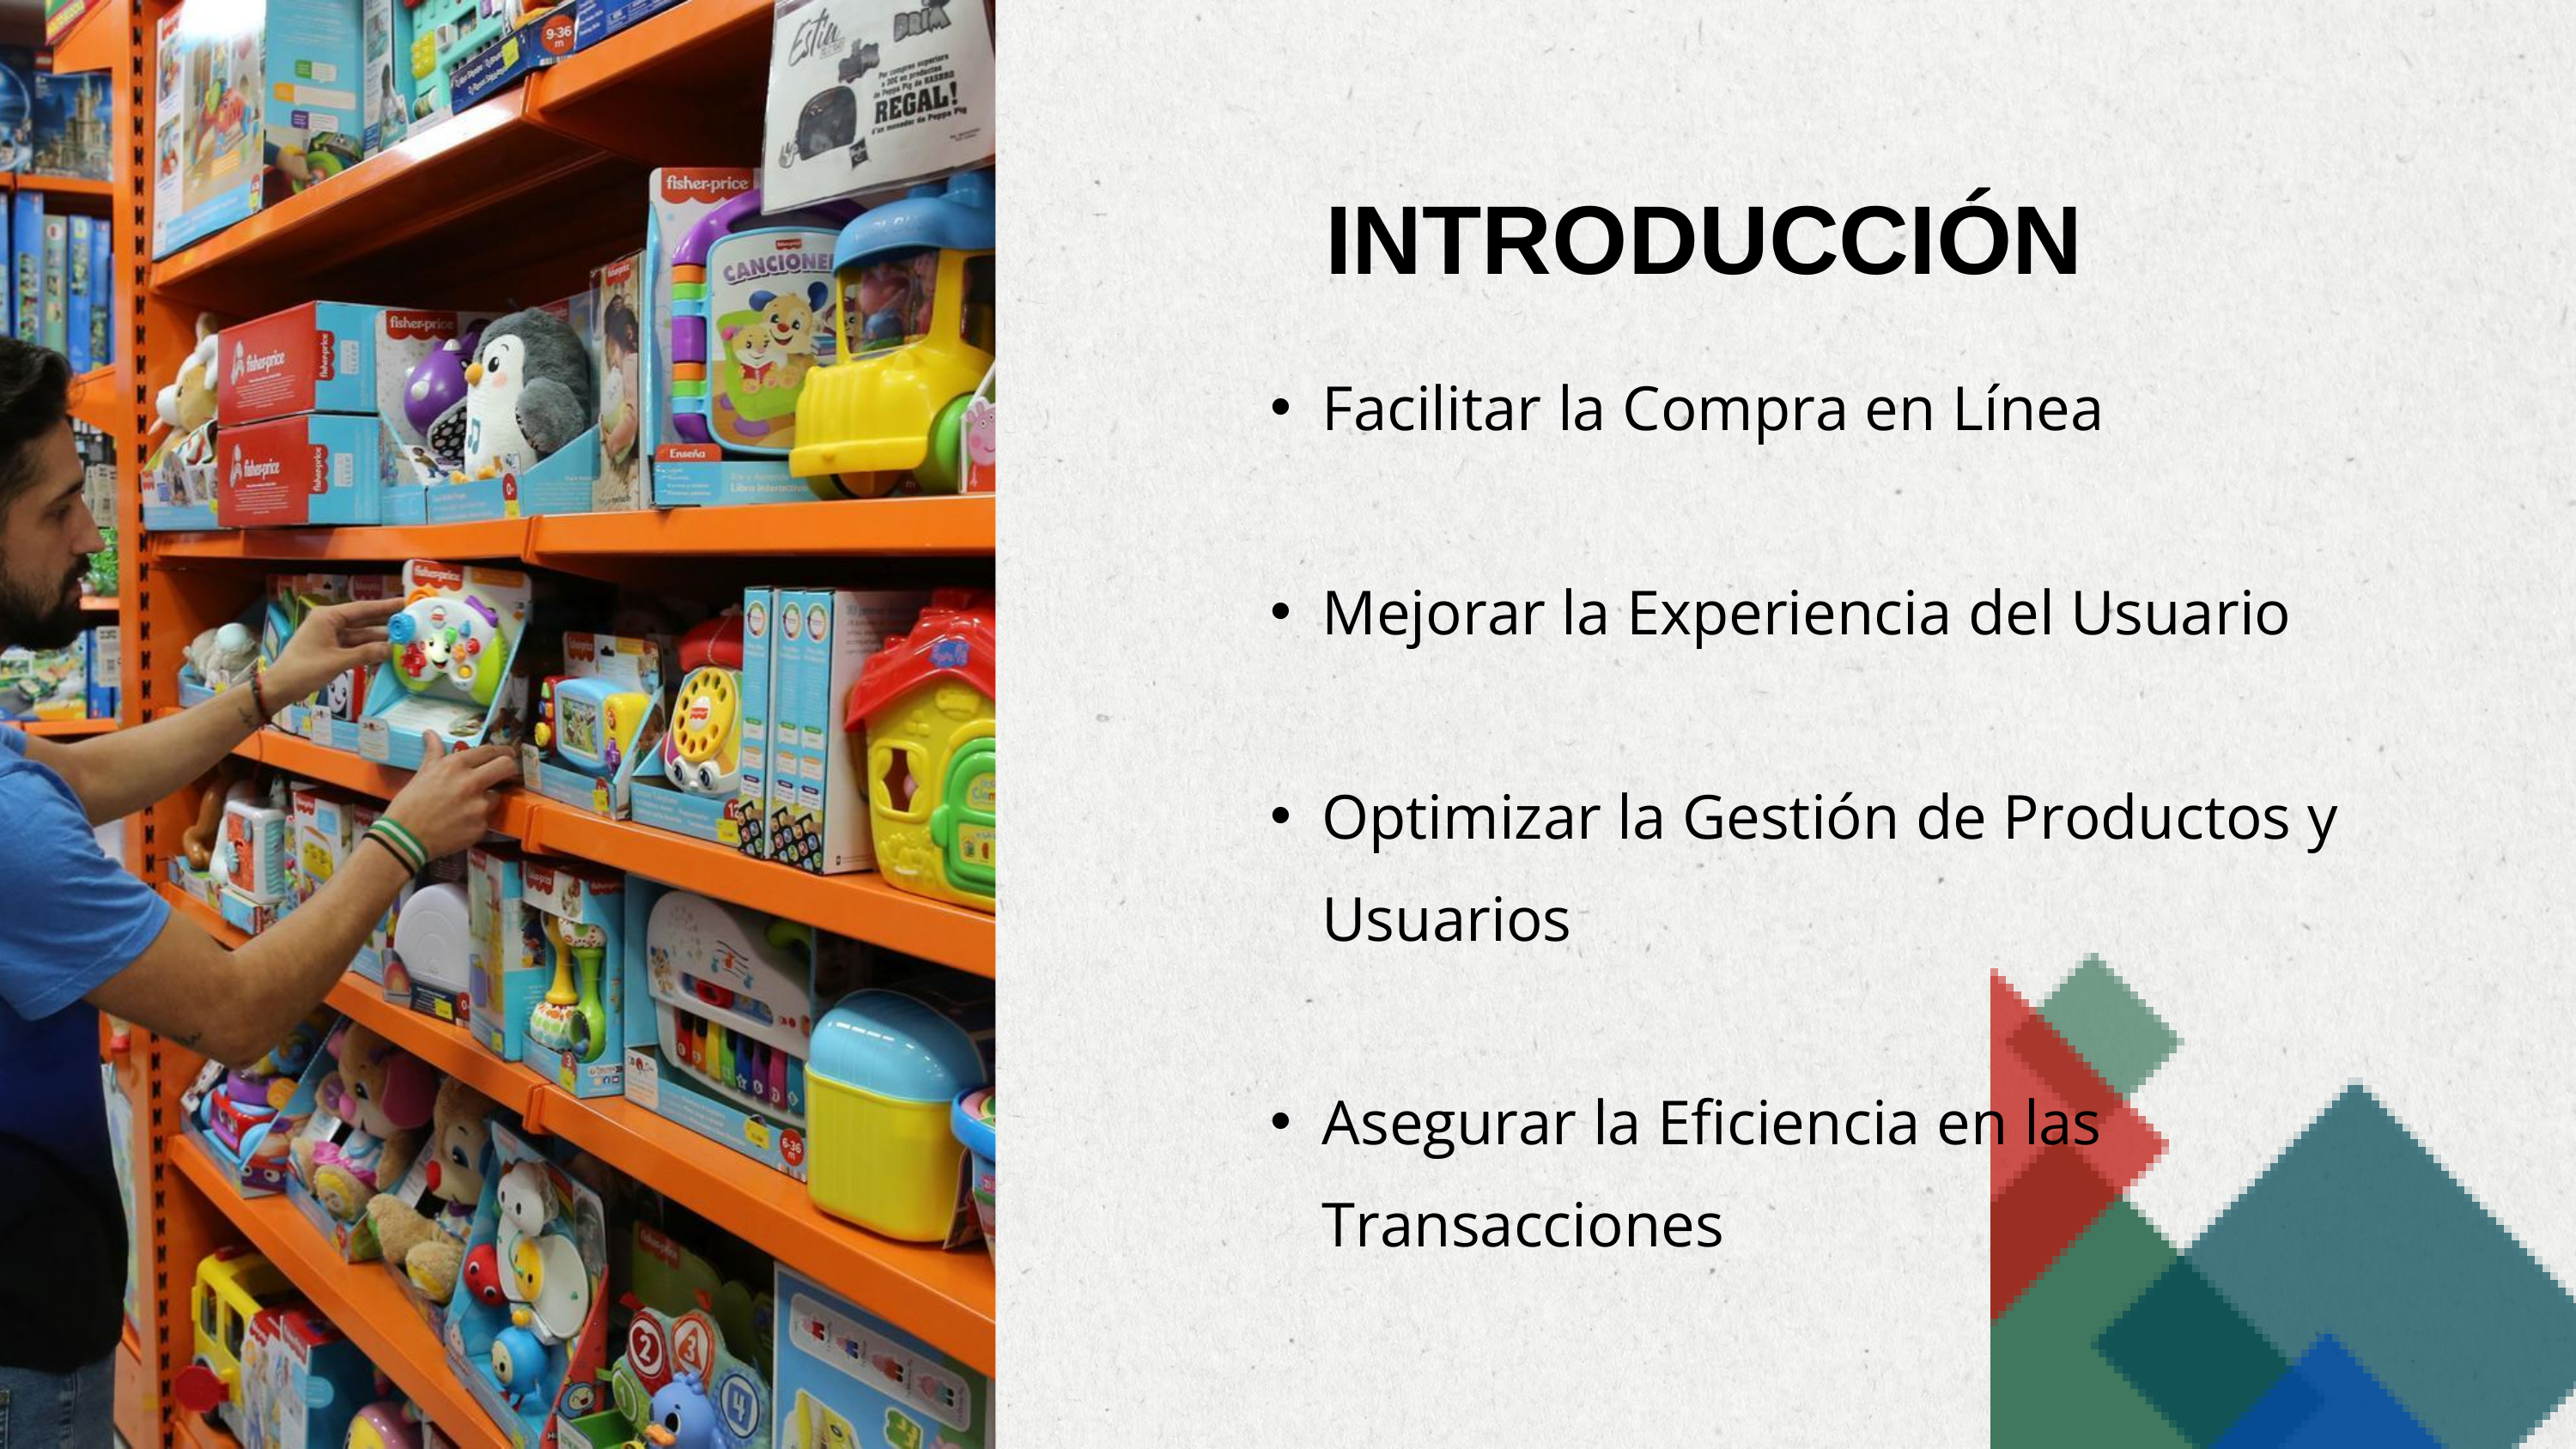

INTRODUCCIÓN
Facilitar la Compra en Línea

Mejorar la Experiencia del Usuario

Optimizar la Gestión de Productos y Usuarios

Asegurar la Eficiencia en las Transacciones